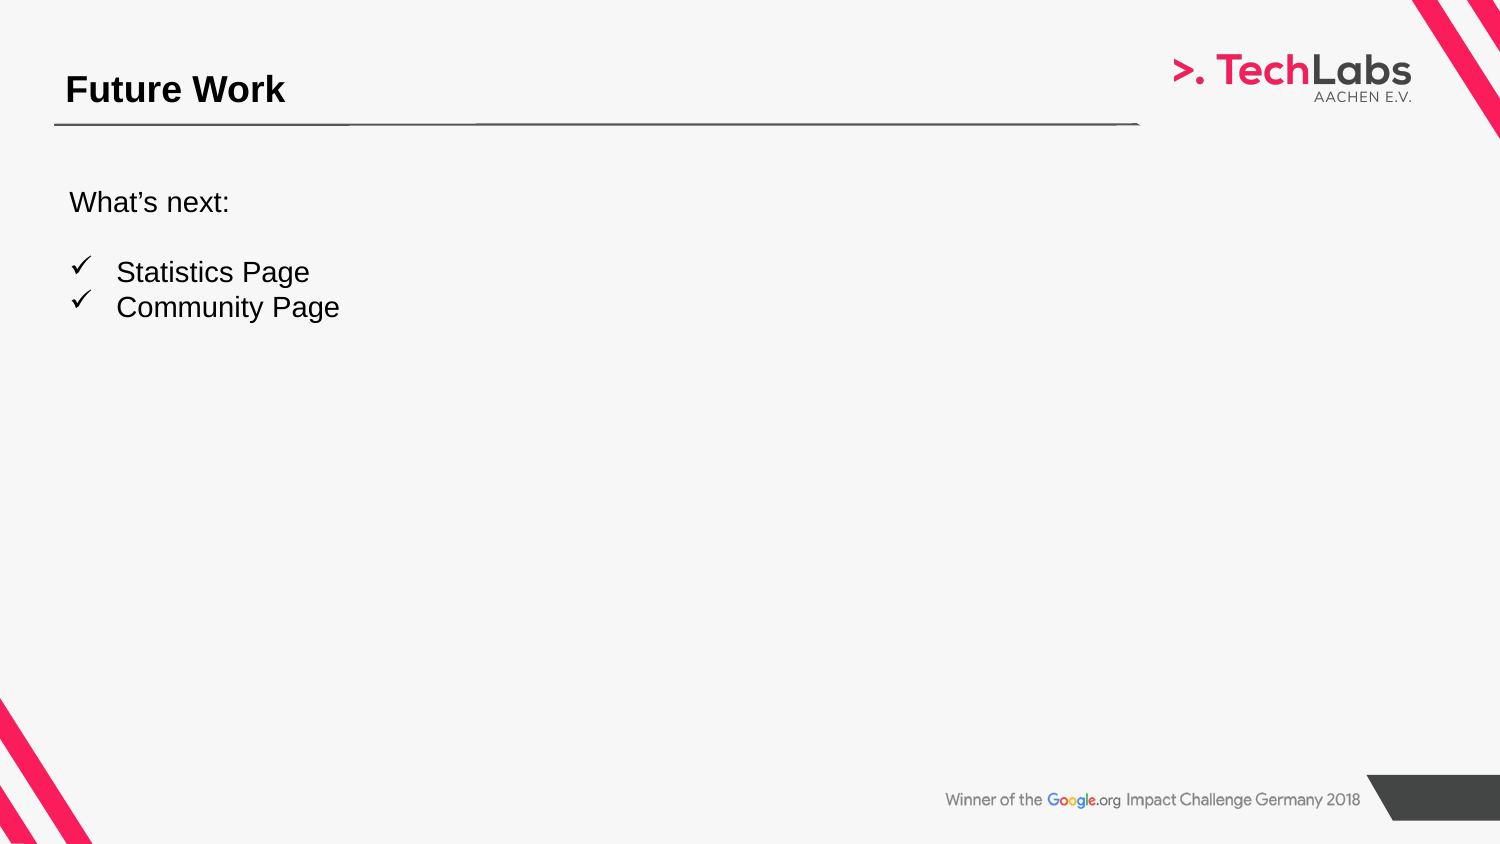

# Future Work
What’s next:

Statistics Page
Community Page